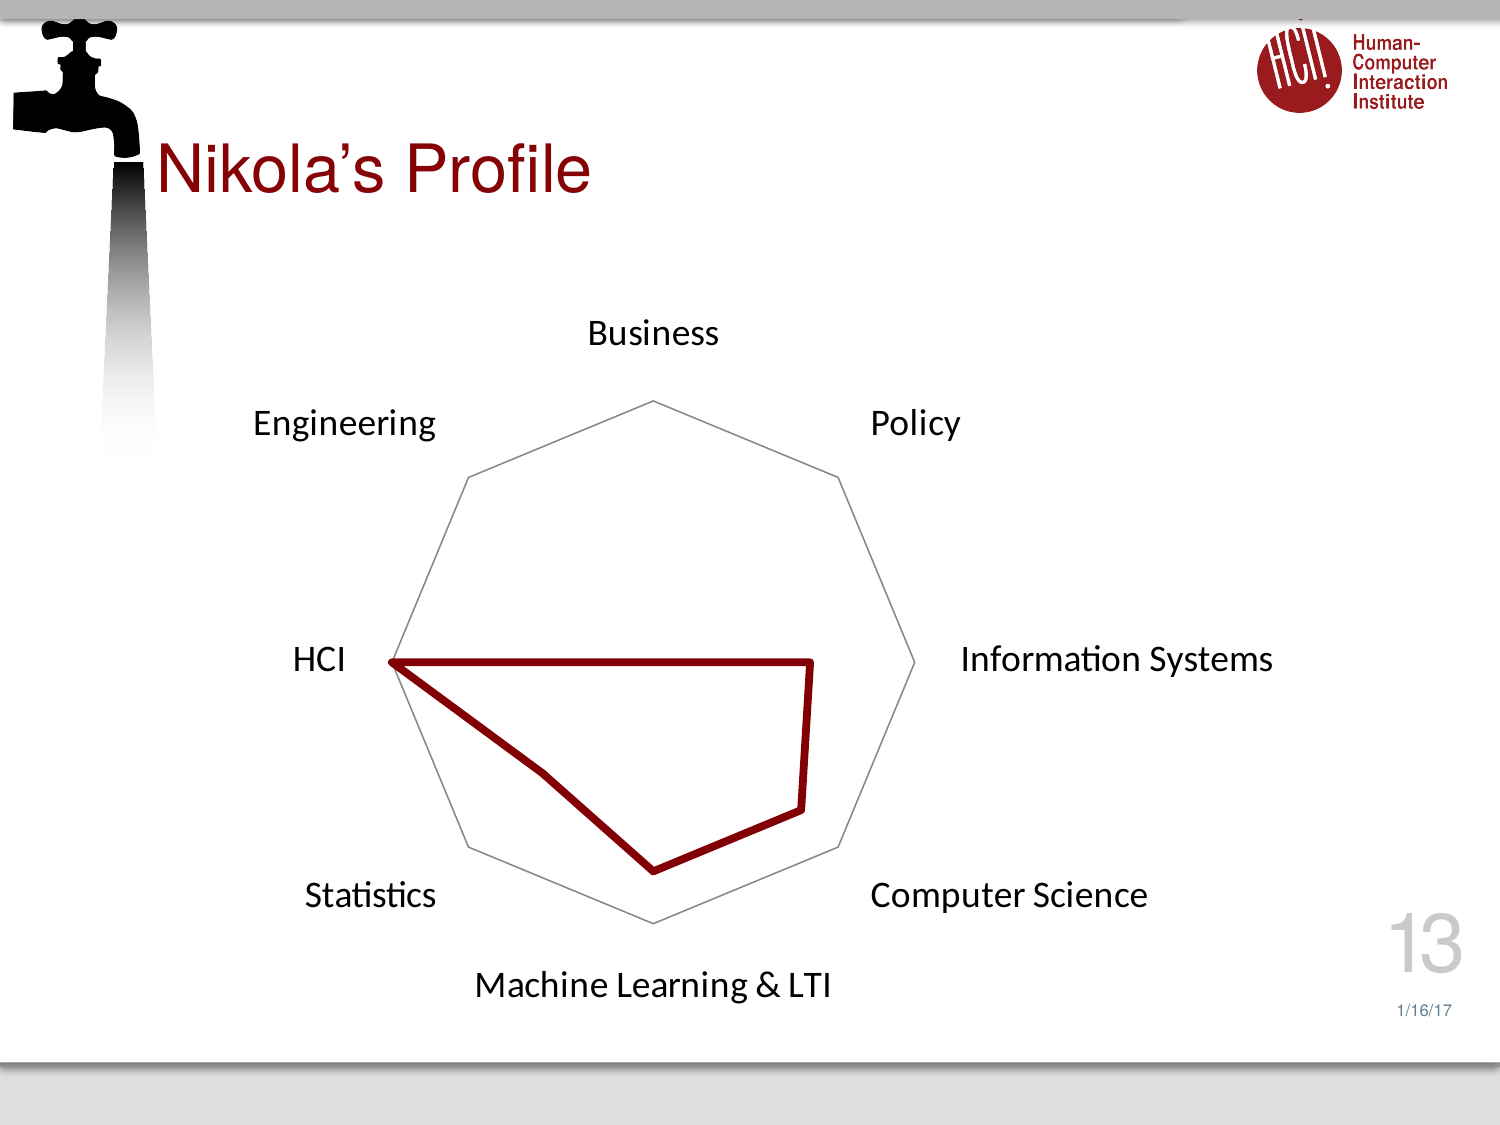

# Nikola’s Profile

### Chart

| Category | Nikola's Profile |
|---|---|
| Business | 0.0 |
| Policy | 0.0 |
| Information Systems | 3.0 |
| Computer Science | 4.0 |
| Machine Learning & LTI | 4.0 |
| Statistics | 3.0 |
| HCI | 5.0 |
| Engineering | 0.0 |
13
1/16/17